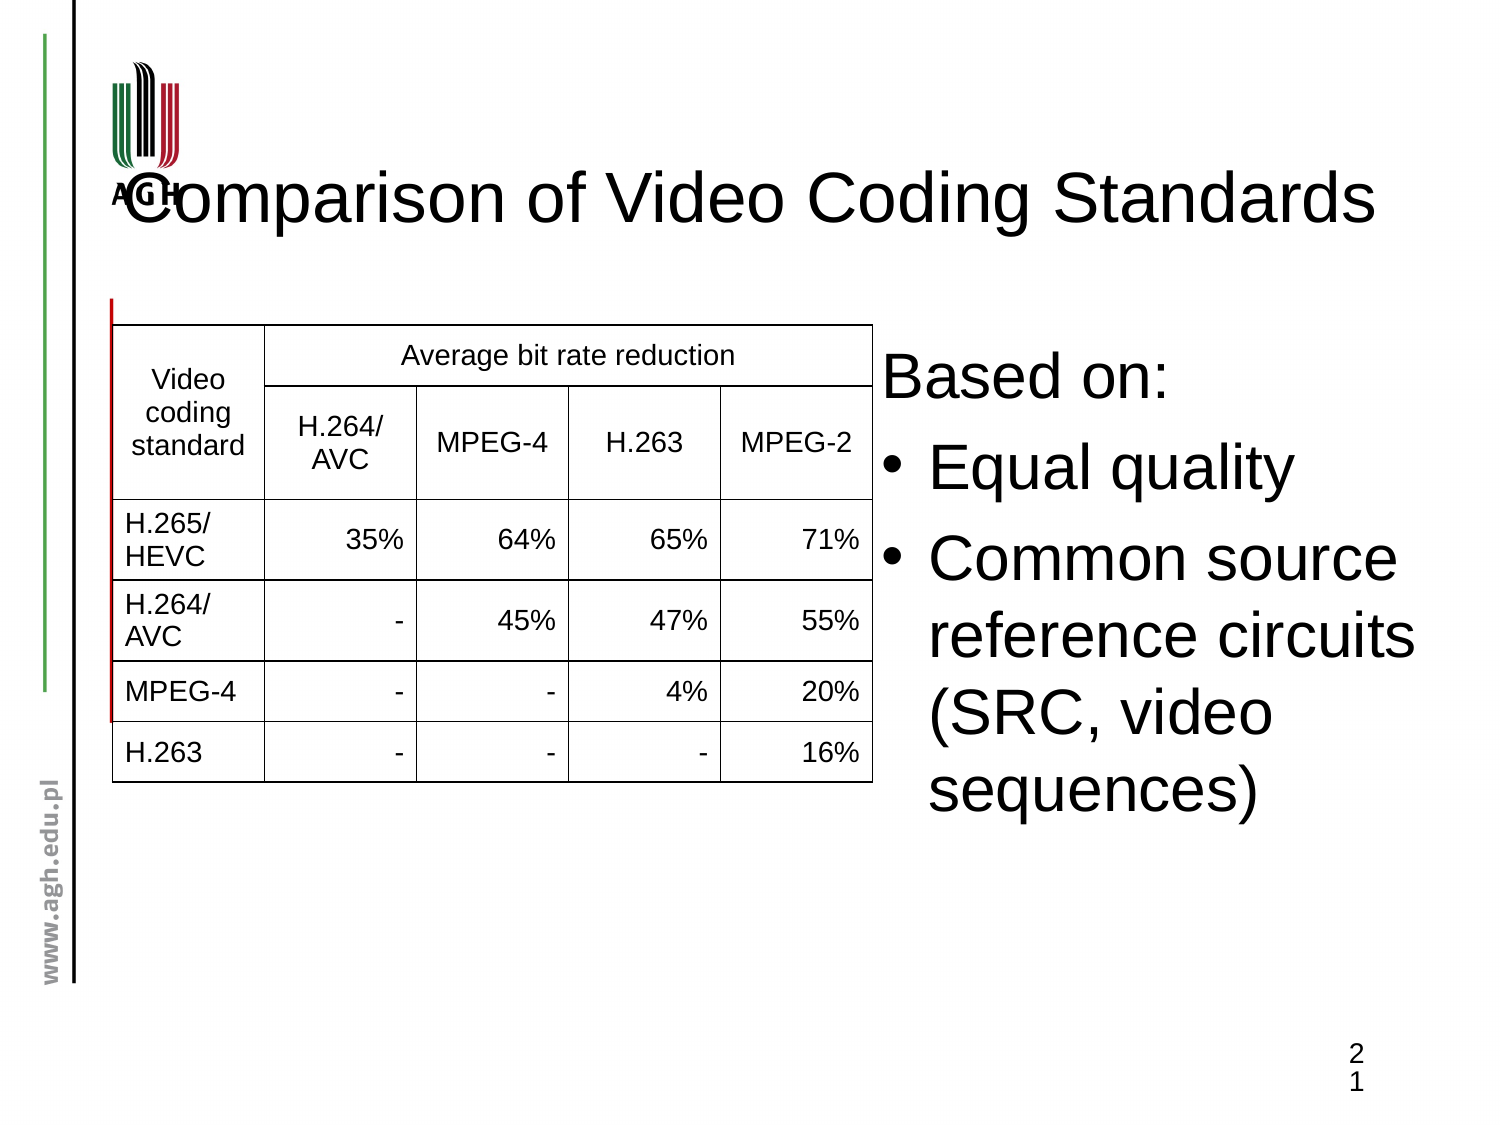

# Comparison of Video Coding Standards
| Video coding standard | Average bit rate reduction |  |  |  |
| --- | --- | --- | --- | --- |
|  | H.264/ AVC | MPEG-4 | H.263 | MPEG-2 |
| H.265/ HEVC | 35% | 64% | 65% | 71% |
| H.264/ AVC | - | 45% | 47% | 55% |
| MPEG-4 | - | - | 4% | 20% |
| H.263 | - | - | - | 16% |
Based on:
Equal quality
Common source reference circuits (SRC, video sequences)
21